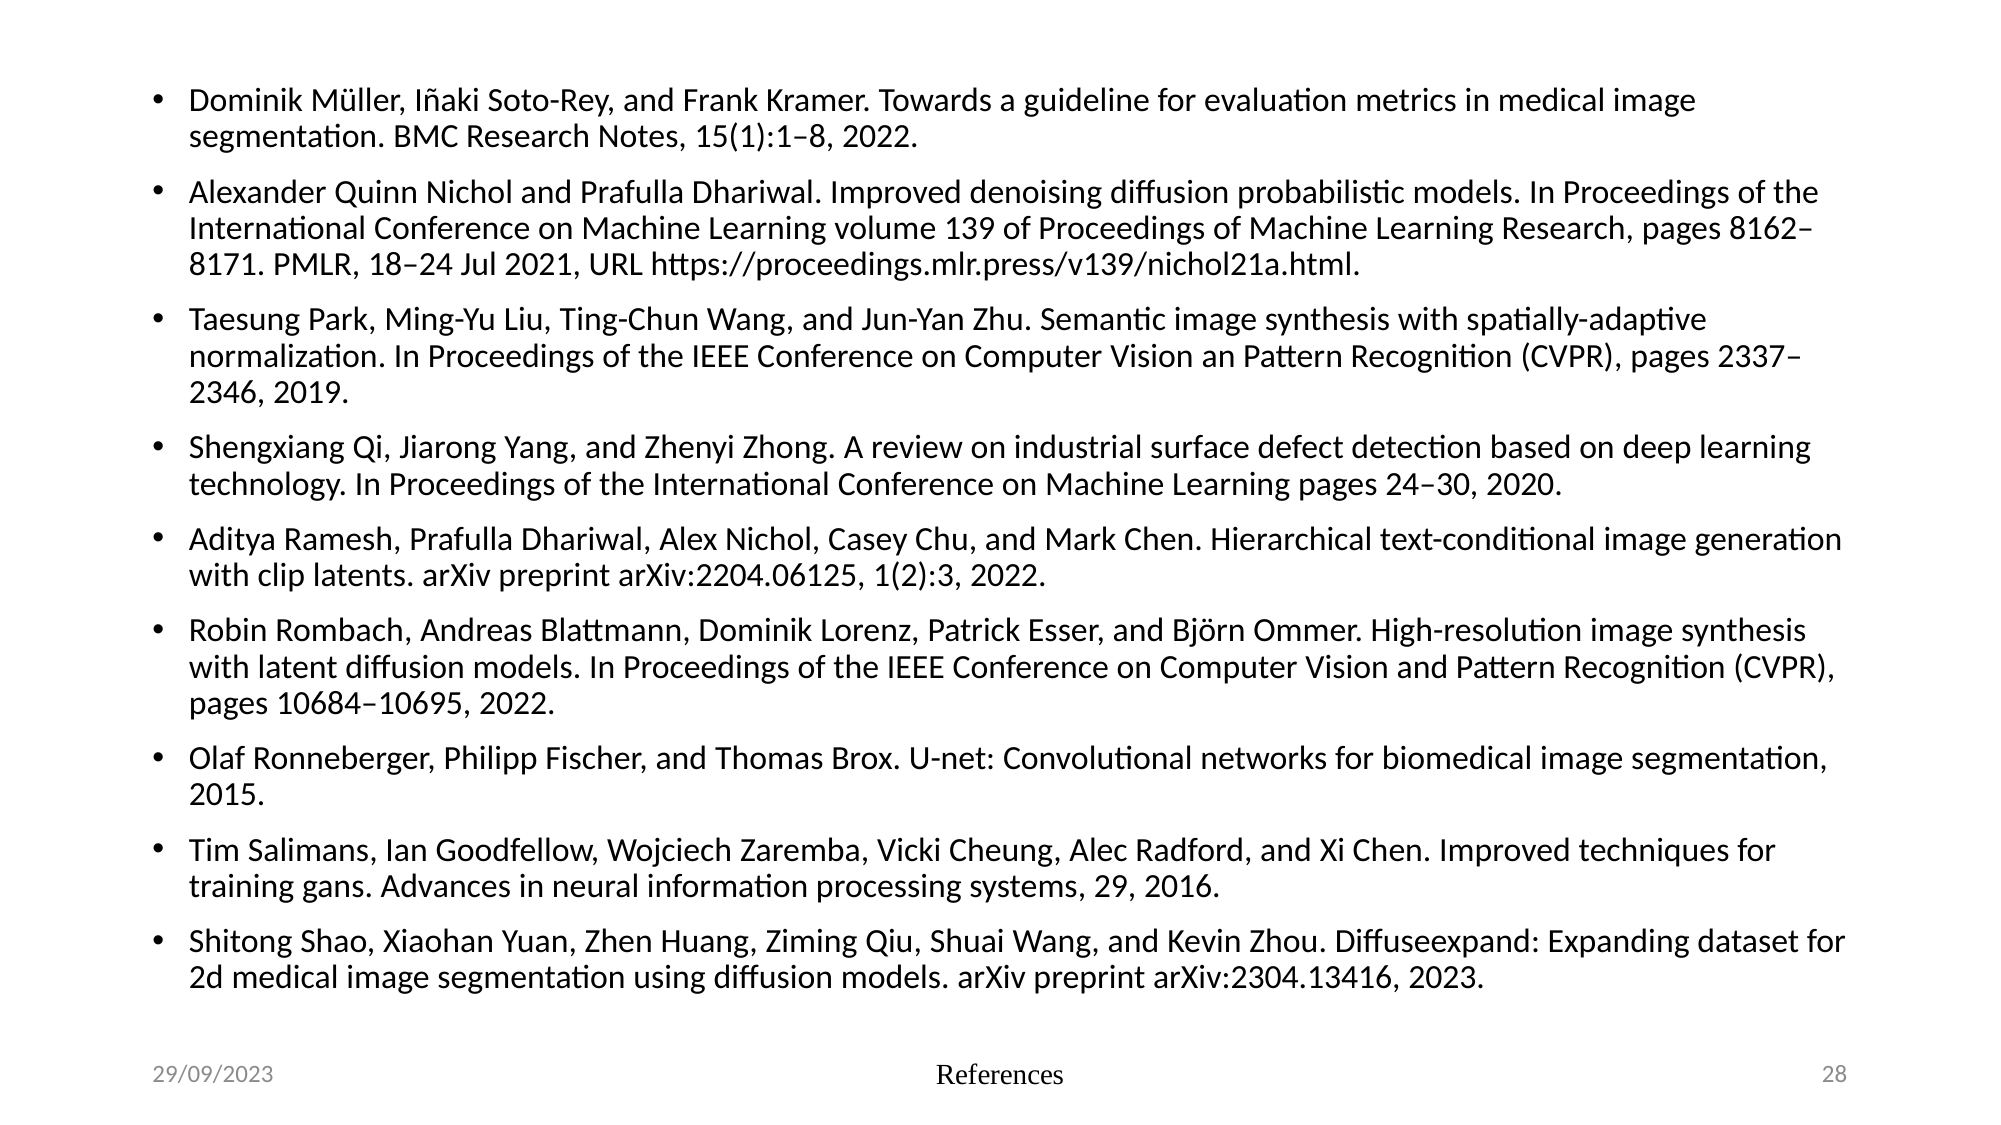

Dominik Müller, Iñaki Soto-Rey, and Frank Kramer. Towards a guideline for evaluation metrics in medical image segmentation. BMC Research Notes, 15(1):1–8, 2022.
Alexander Quinn Nichol and Prafulla Dhariwal. Improved denoising diffusion probabilistic models. In Proceedings of the International Conference on Machine Learning volume 139 of Proceedings of Machine Learning Research, pages 8162–8171. PMLR, 18–24 Jul 2021, URL https://proceedings.mlr.press/v139/nichol21a.html.
Taesung Park, Ming-Yu Liu, Ting-Chun Wang, and Jun-Yan Zhu. Semantic image synthesis with spatially-adaptive normalization. In Proceedings of the IEEE Conference on Computer Vision an Pattern Recognition (CVPR), pages 2337–2346, 2019.
Shengxiang Qi, Jiarong Yang, and Zhenyi Zhong. A review on industrial surface defect detection based on deep learning technology. In Proceedings of the International Conference on Machine Learning pages 24–30, 2020.
Aditya Ramesh, Prafulla Dhariwal, Alex Nichol, Casey Chu, and Mark Chen. Hierarchical text-conditional image generation with clip latents. arXiv preprint arXiv:2204.06125, 1(2):3, 2022.
Robin Rombach, Andreas Blattmann, Dominik Lorenz, Patrick Esser, and Björn Ommer. High-resolution image synthesis with latent diffusion models. In Proceedings of the IEEE Conference on Computer Vision and Pattern Recognition (CVPR), pages 10684–10695, 2022.
Olaf Ronneberger, Philipp Fischer, and Thomas Brox. U-net: Convolutional networks for biomedical image segmentation, 2015.
Tim Salimans, Ian Goodfellow, Wojciech Zaremba, Vicki Cheung, Alec Radford, and Xi Chen. Improved techniques for training gans. Advances in neural information processing systems, 29, 2016.
Shitong Shao, Xiaohan Yuan, Zhen Huang, Ziming Qiu, Shuai Wang, and Kevin Zhou. Diffuseexpand: Expanding dataset for 2d medical image segmentation using diffusion models. arXiv preprint arXiv:2304.13416, 2023.

29/09/2023
References
28